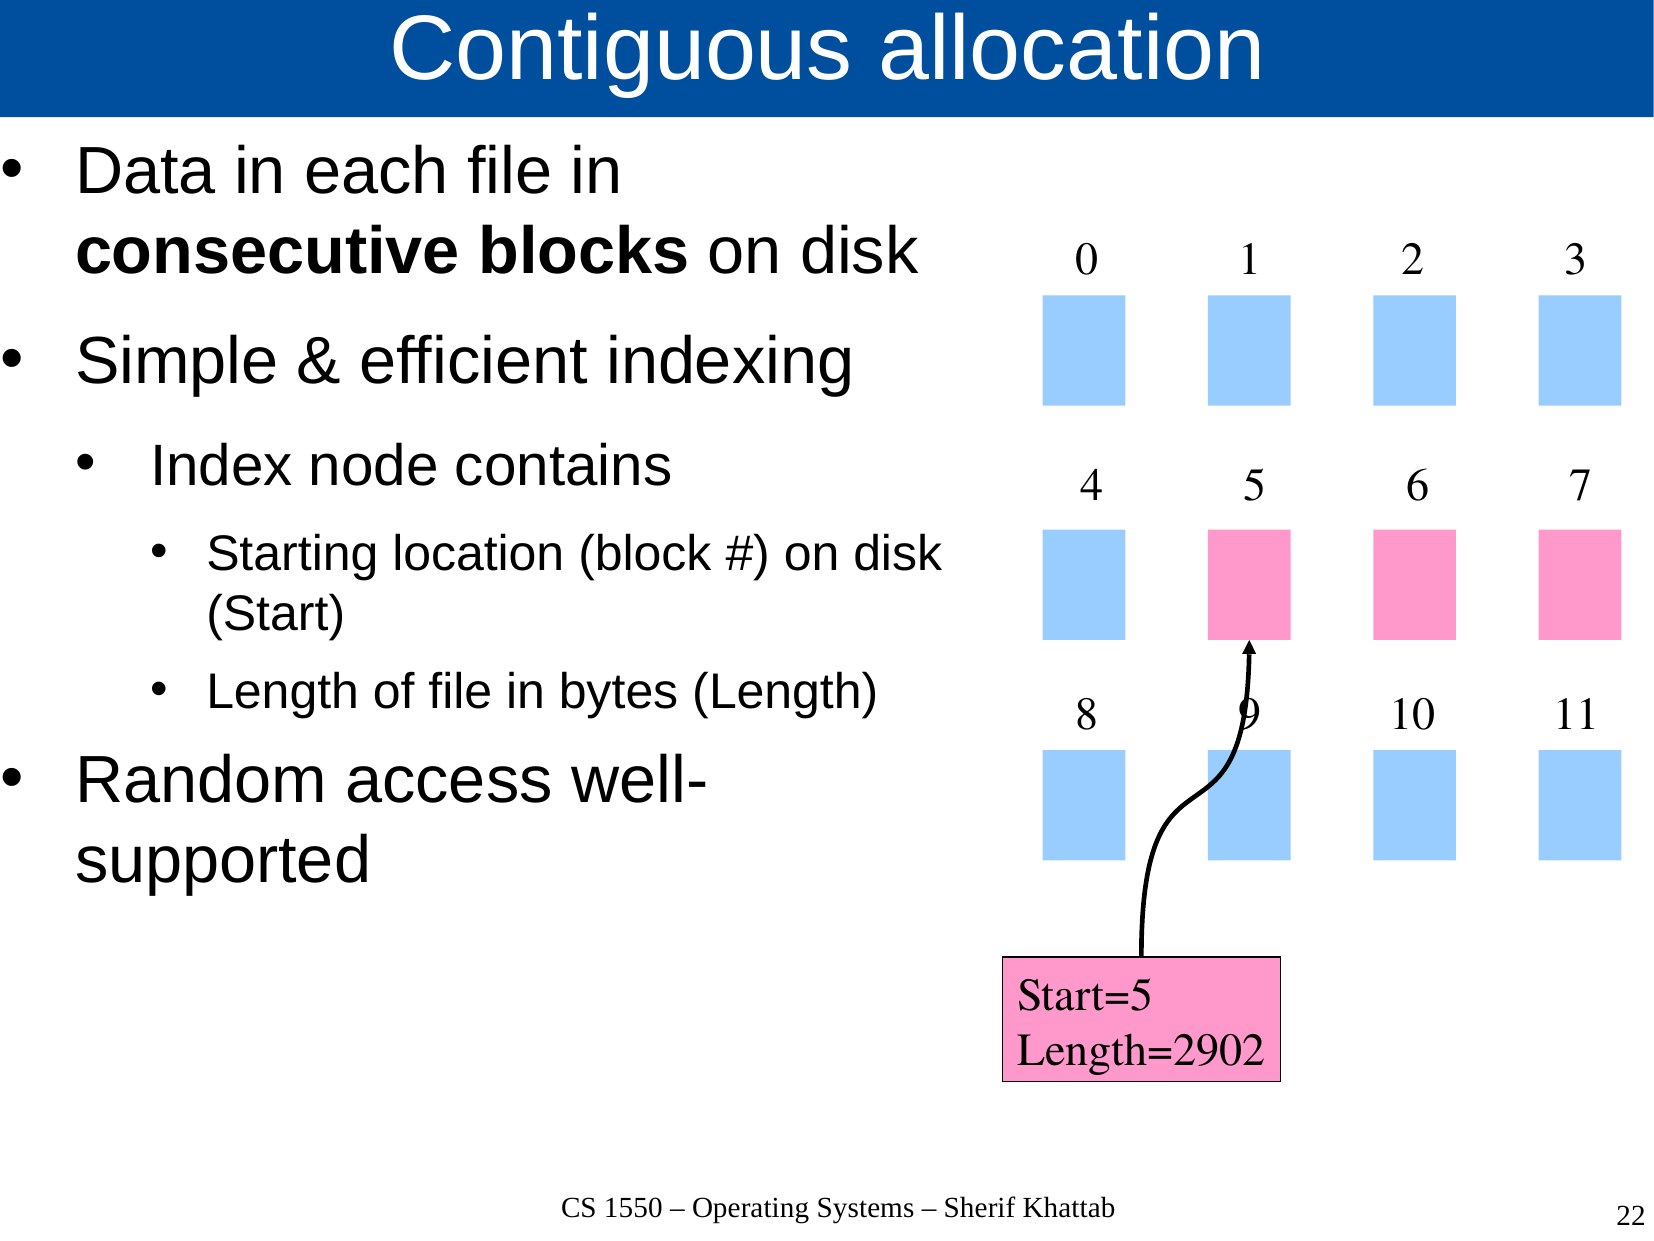

# Contiguous allocation
Data in each file in consecutive blocks on disk
Simple & efficient indexing
Index node contains
Starting location (block #) on disk (Start)
Length of file in bytes (Length)
Random access well-supported
0
1
2
3

4
5
6
7

8
9
10
11

Start=5
Length=2902
CS 1550 – Operating Systems – Sherif Khattab
22